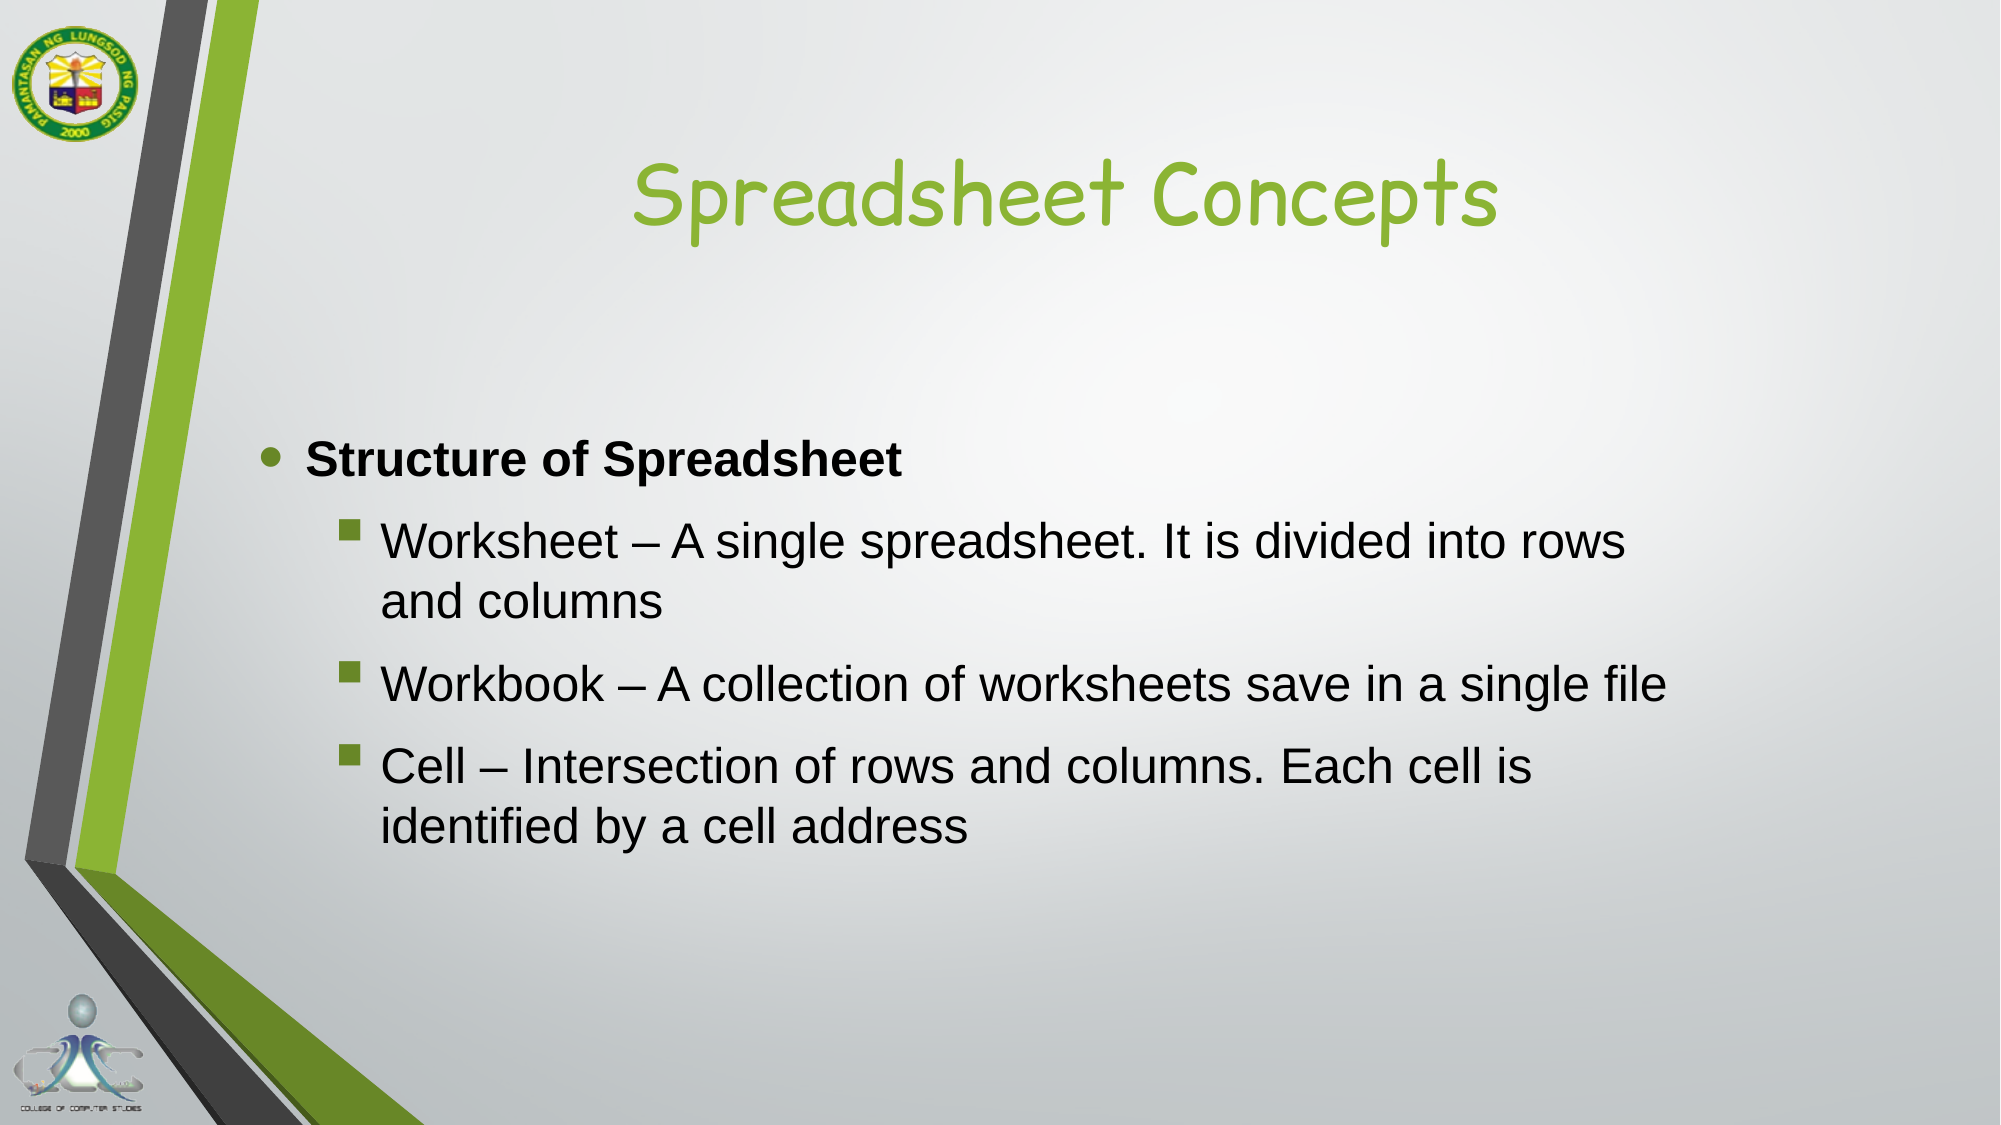

# Spreadsheet Concepts
Structure of Spreadsheet
Worksheet – A single spreadsheet. It is divided into rows and columns
Workbook – A collection of worksheets save in a single file
Cell – Intersection of rows and columns. Each cell is identified by a cell address